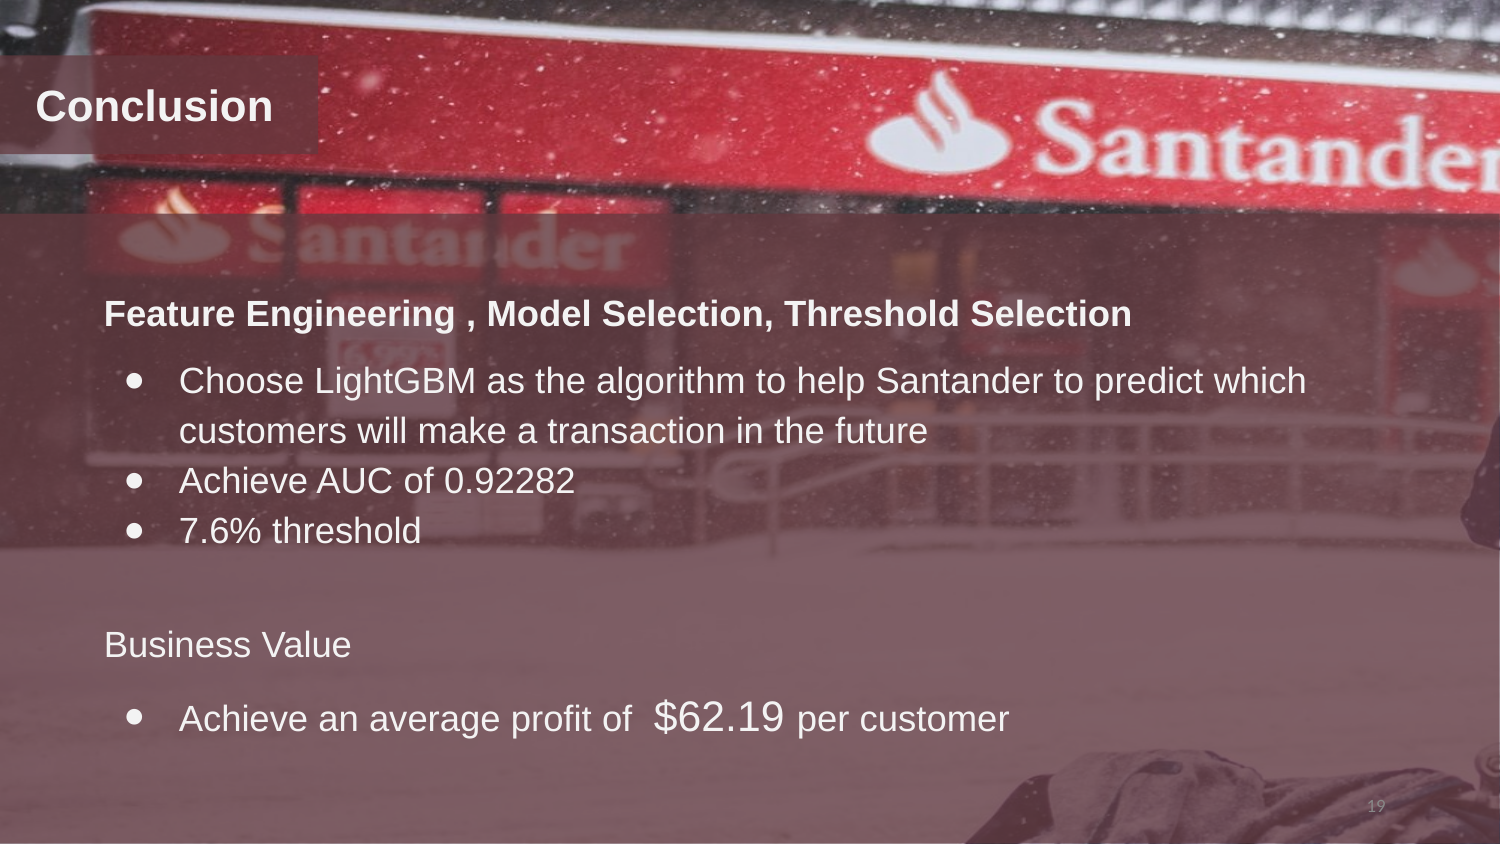

Conclusion

Feature Engineering , Model Selection, Threshold Selection
Choose LightGBM as the algorithm to help Santander to predict which customers will make a transaction in the future
Achieve AUC of 0.92282
7.6% threshold

Business Value
Achieve an average profit of  $62.19 per customer
19